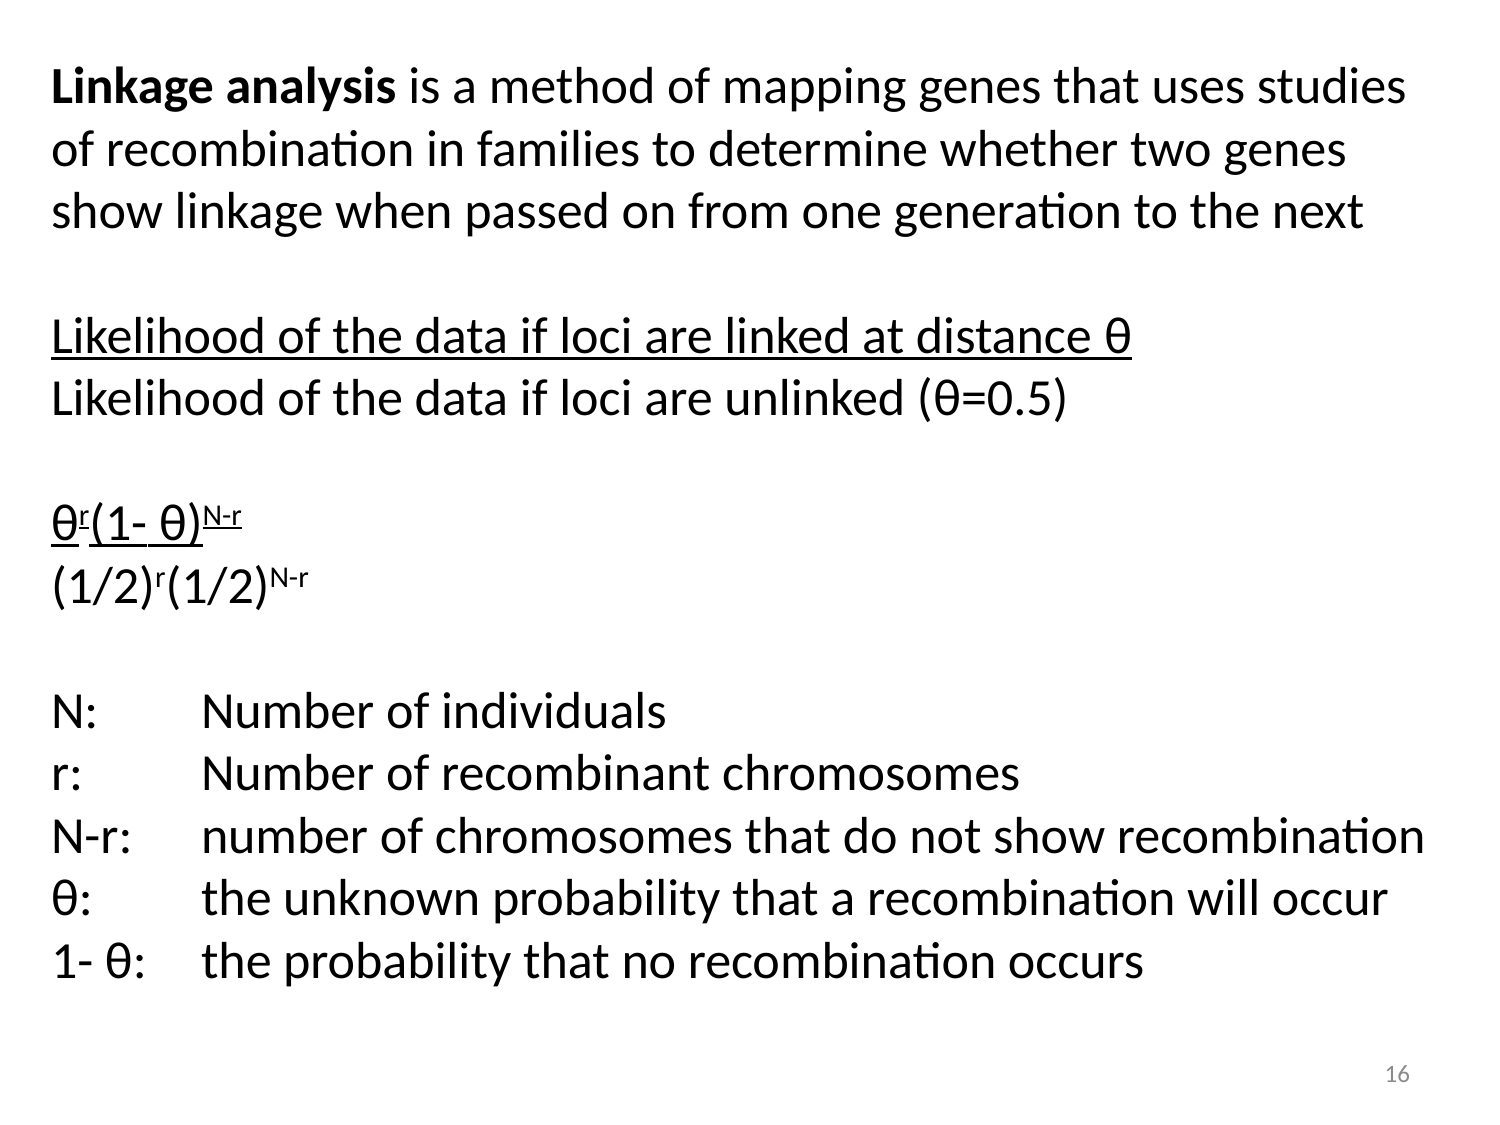

Linkage analysis is a method of mapping genes that uses studies of recombination in families to determine whether two genes show linkage when passed on from one generation to the next

Likelihood of the data if loci are linked at distance θ
Likelihood of the data if loci are unlinked (θ=0.5)

θr(1- θ)N-r
(1/2)r(1/2)N-r

N:	Number of individuals
r:	Number of recombinant chromosomes
N-r:	number of chromosomes that do not show recombination
θ: 	the unknown probability that a recombination will occur
1- θ: 	the probability that no recombination occurs
16